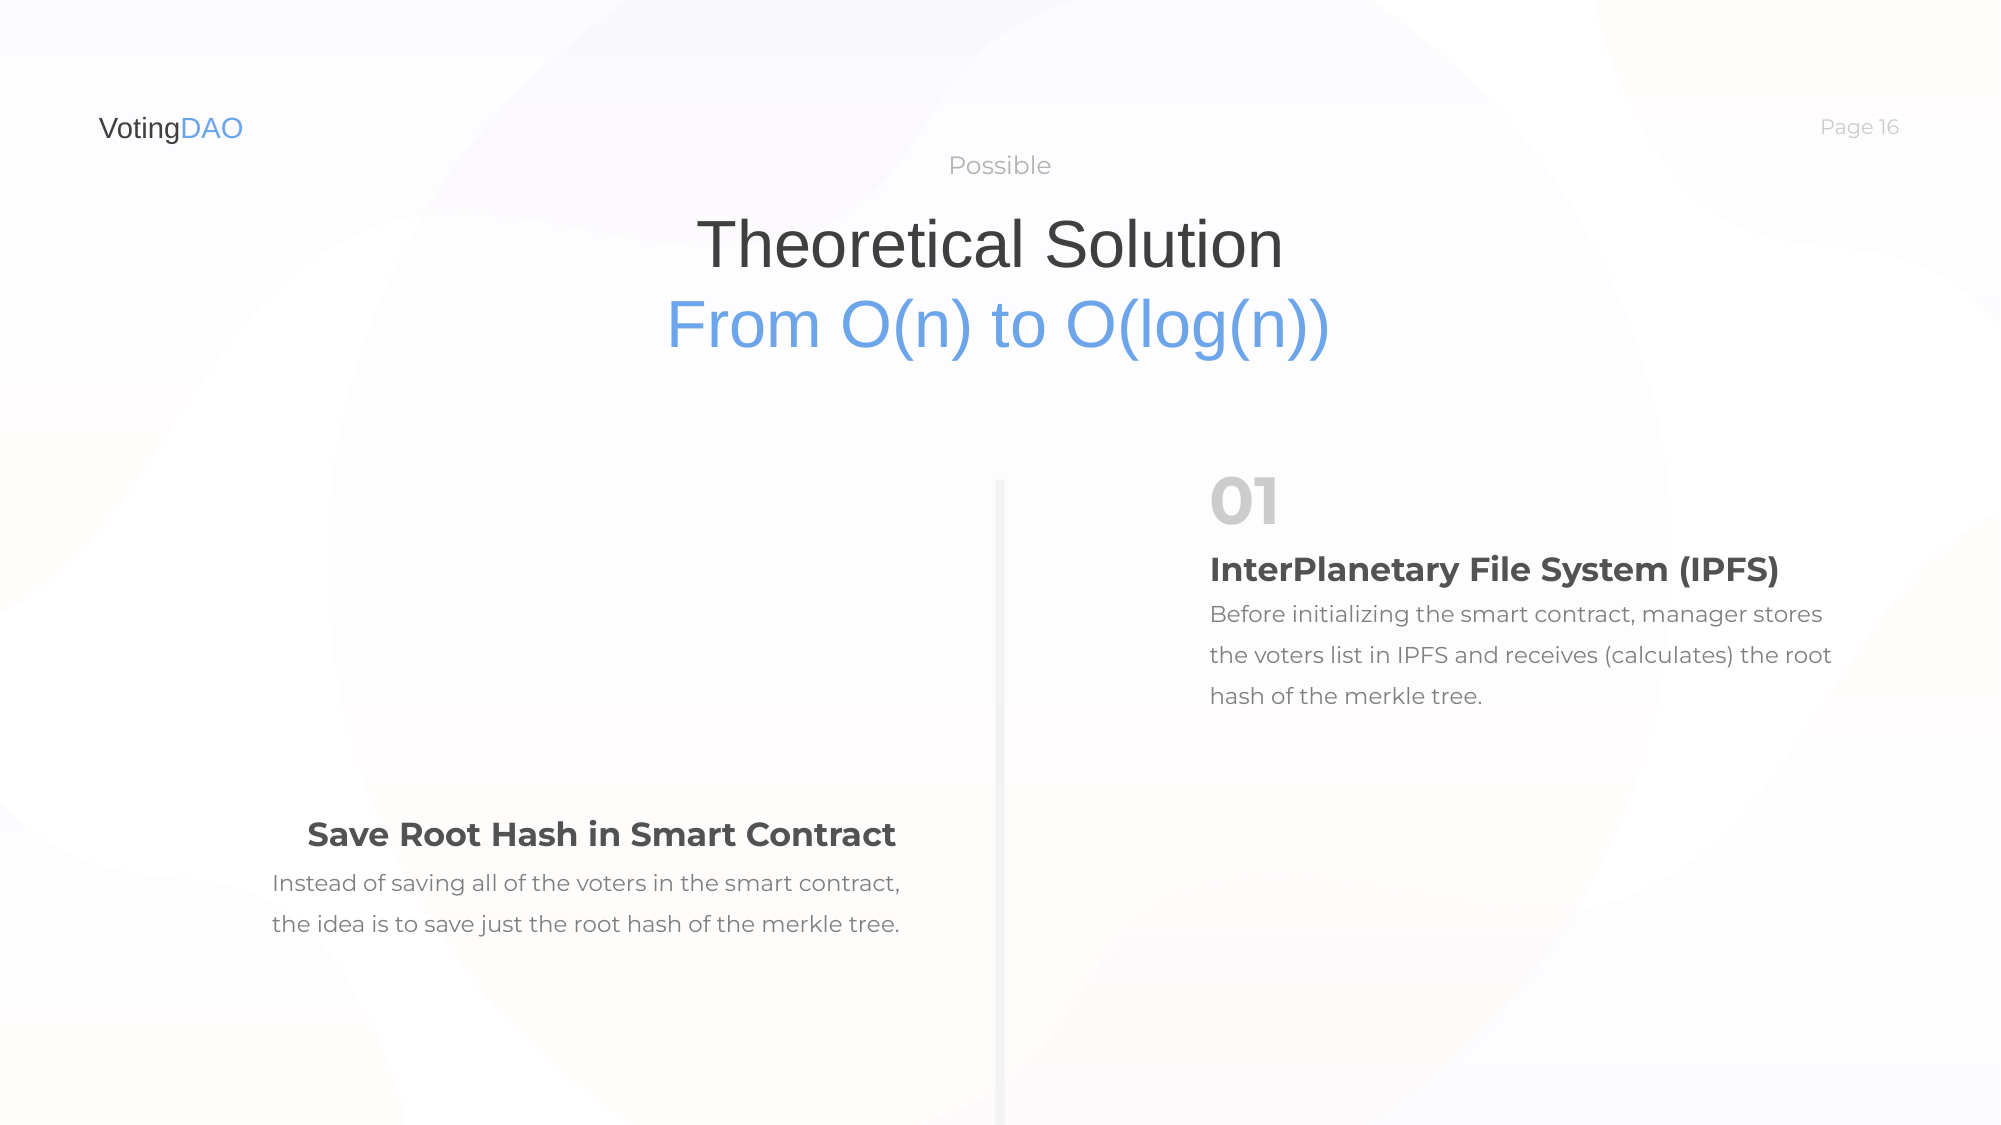

VotingDAO
Page 16
Possible
Theoretical Solution
From O(n) to O(log(n))
01

InterPlanetary File System (IPFS)
Before initializing the smart contract, manager stores the voters list in IPFS and receives (calculates) the root hash of the merkle tree.
Save Root Hash in Smart Contract
Instead of saving all of the voters in the smart contract, the idea is to save just the root hash of the merkle tree.